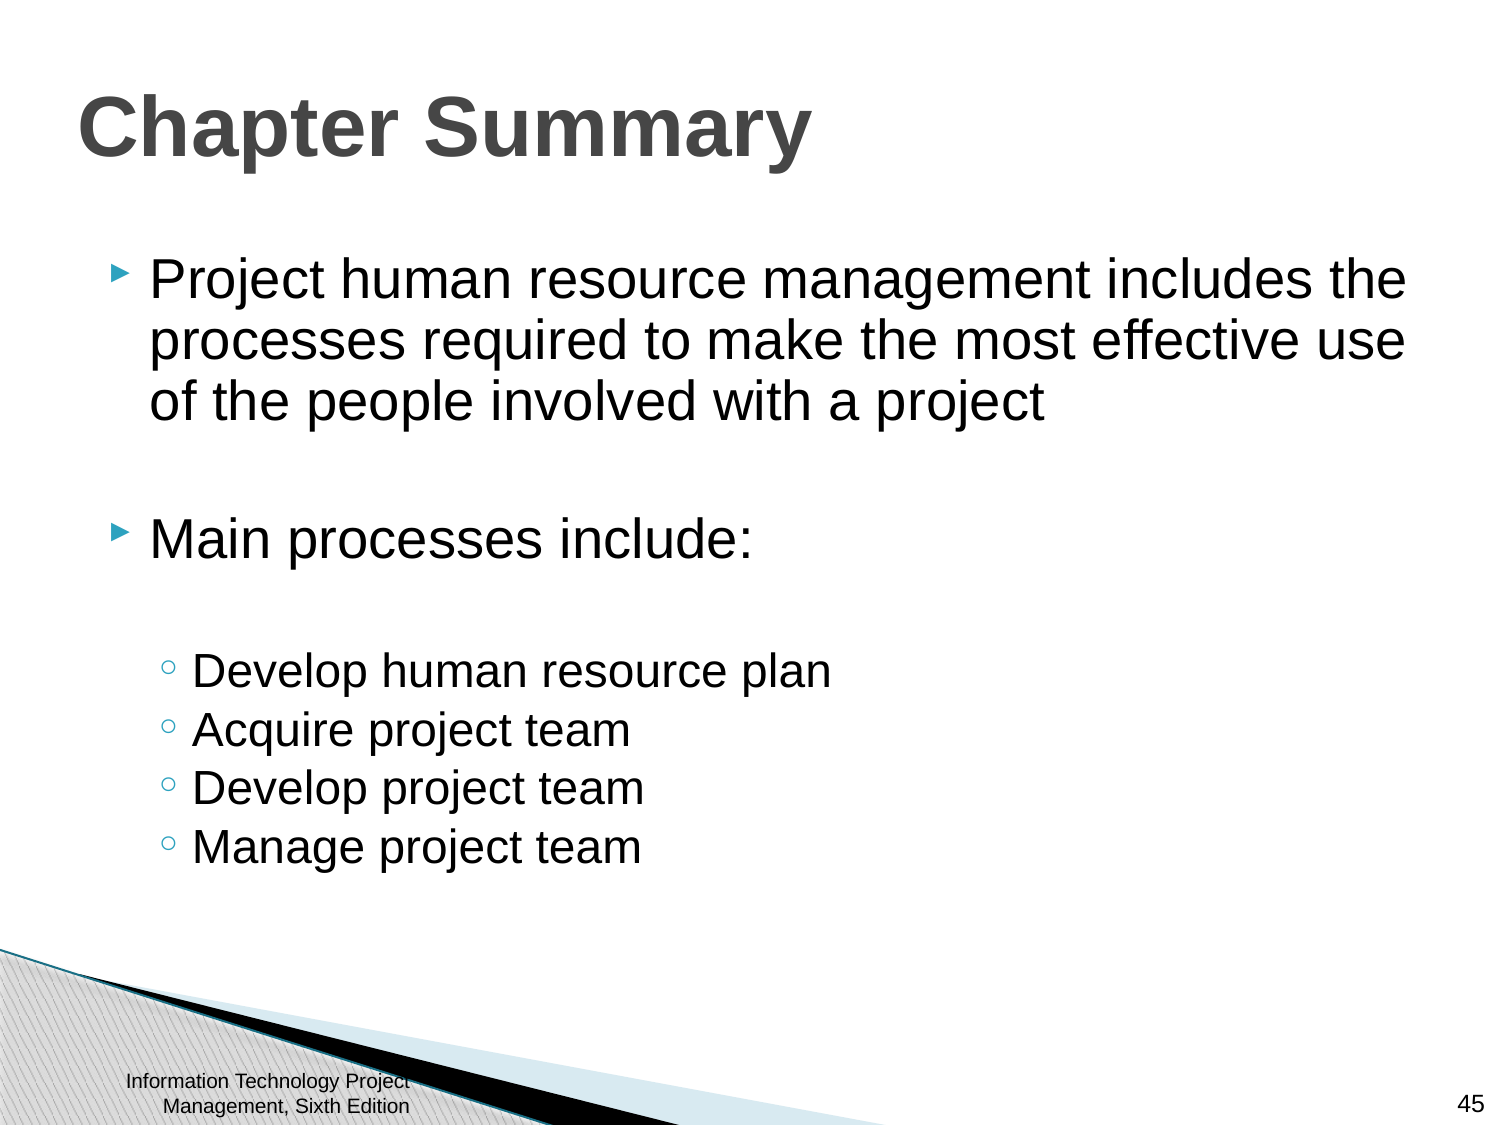

# Chapter Summary
Project human resource management includes the processes required to make the most effective use of the people involved with a project

Main processes include:

Develop human resource plan
Acquire project team
Develop project team
Manage project team
Information Technology Project Management, Sixth Edition
45